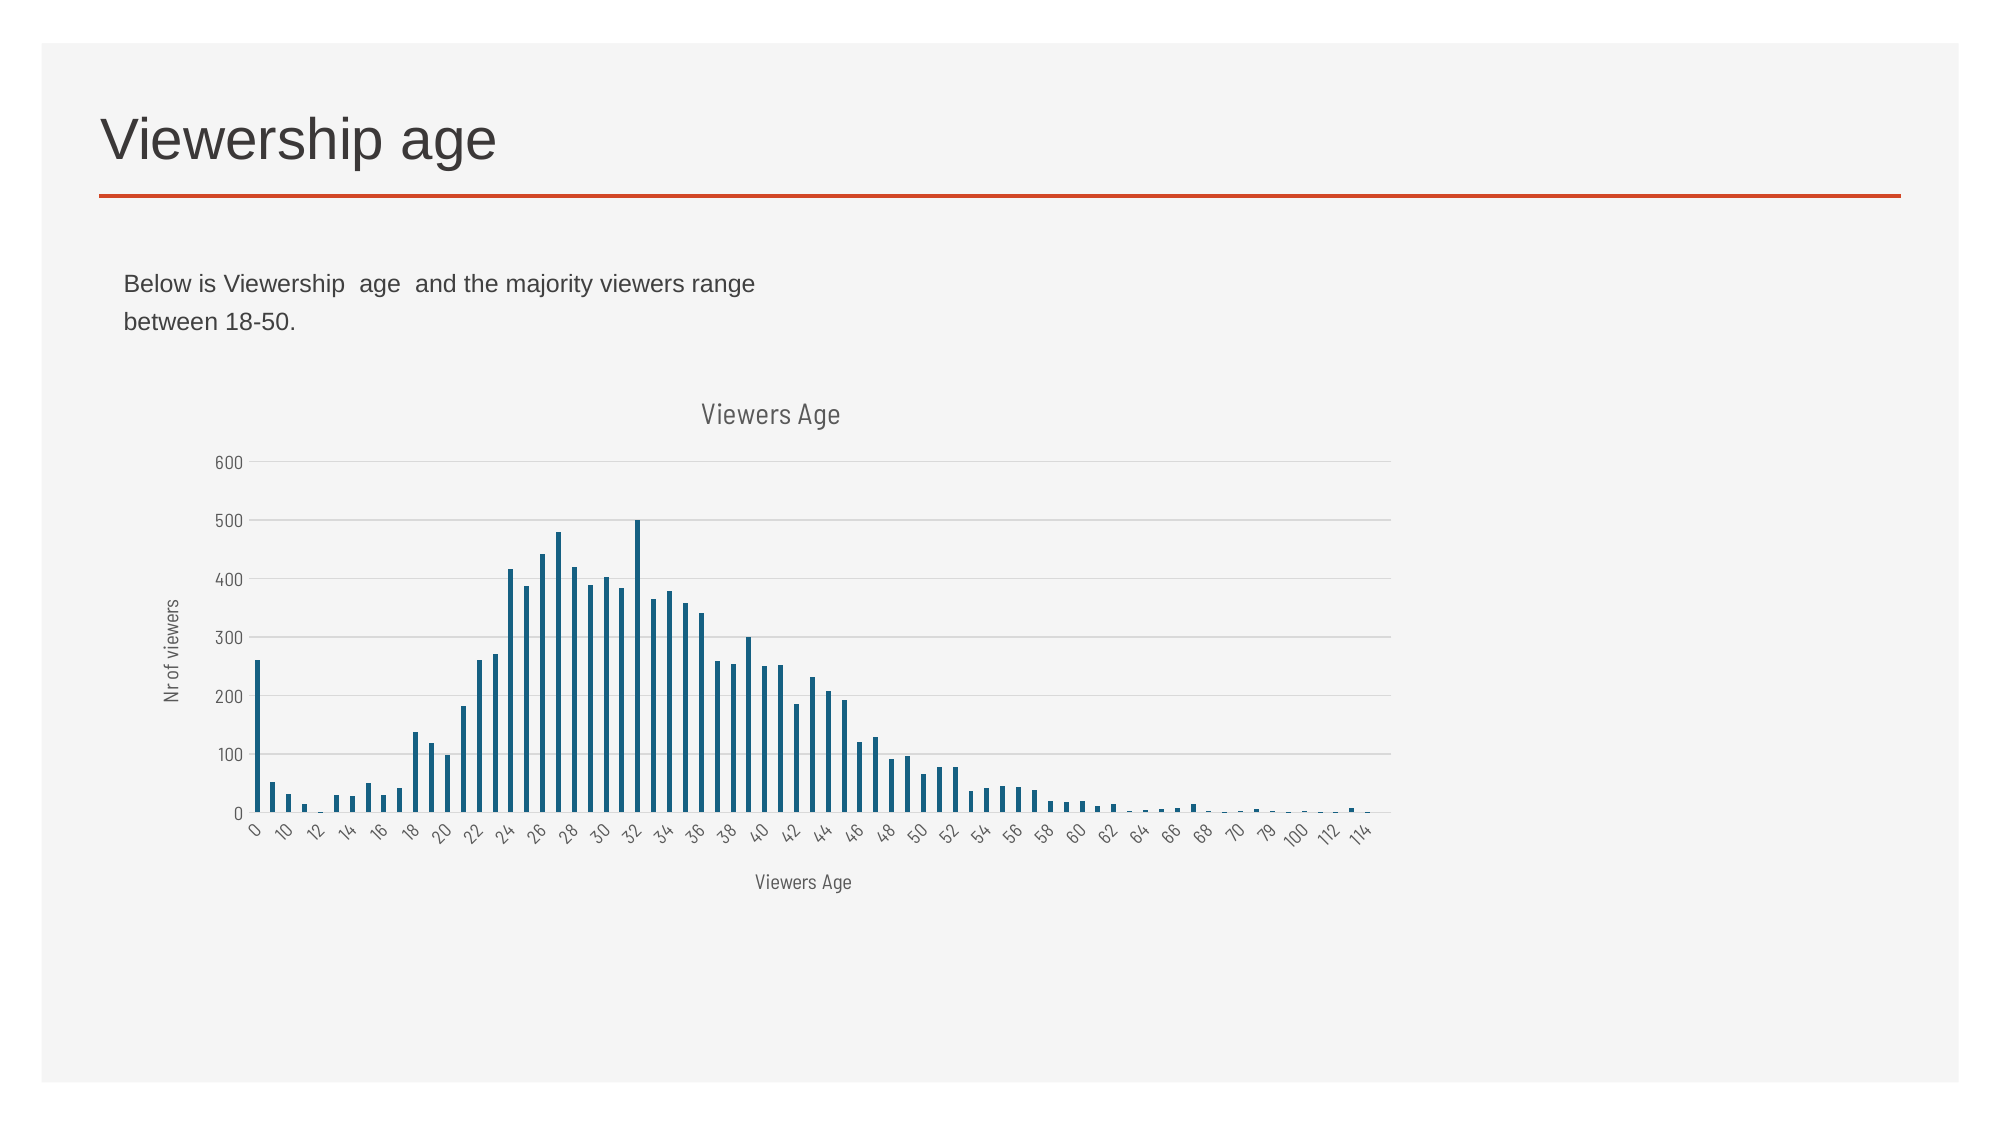

# Viewership age
Below is Viewership  age  and the majority viewers range between 18-50.

### Chart: Viewers Age

| Category | Total |
|---|---|
| 0 | 260.0 |
| 9 | 52.0 |
| 10 | 31.0 |
| 11 | 15.0 |
| 12 | 1.0 |
| 13 | 30.0 |
| 14 | 28.0 |
| 15 | 51.0 |
| 16 | 29.0 |
| 17 | 42.0 |
| 18 | 138.0 |
| 19 | 118.0 |
| 20 | 98.0 |
| 21 | 182.0 |
| 22 | 261.0 |
| 23 | 271.0 |
| 24 | 416.0 |
| 25 | 387.0 |
| 26 | 442.0 |
| 27 | 479.0 |
| 28 | 420.0 |
| 29 | 389.0 |
| 30 | 403.0 |
| 31 | 384.0 |
| 32 | 500.0 |
| 33 | 365.0 |
| 34 | 379.0 |
| 35 | 357.0 |
| 36 | 340.0 |
| 37 | 259.0 |
| 38 | 254.0 |
| 39 | 299.0 |
| 40 | 250.0 |
| 41 | 251.0 |
| 42 | 186.0 |
| 43 | 231.0 |
| 44 | 208.0 |
| 45 | 192.0 |
| 46 | 120.0 |
| 47 | 129.0 |
| 48 | 91.0 |
| 49 | 96.0 |
| 50 | 66.0 |
| 51 | 77.0 |
| 52 | 77.0 |
| 53 | 37.0 |
| 54 | 42.0 |
| 55 | 45.0 |
| 56 | 43.0 |
| 57 | 38.0 |
| 58 | 19.0 |
| 59 | 18.0 |
| 60 | 19.0 |
| 61 | 11.0 |
| 62 | 14.0 |
| 63 | 3.0 |
| 64 | 4.0 |
| 65 | 5.0 |
| 66 | 7.0 |
| 67 | 14.0 |
| 68 | 3.0 |
| 69 | 1.0 |
| 70 | 3.0 |
| 71 | 5.0 |
| 79 | 2.0 |
| 97 | 1.0 |
| 100 | 2.0 |
| 111 | 1.0 |
| 112 | 1.0 |
| 113 | 7.0 |
| 114 | 1.0 |
| (blank) | None |